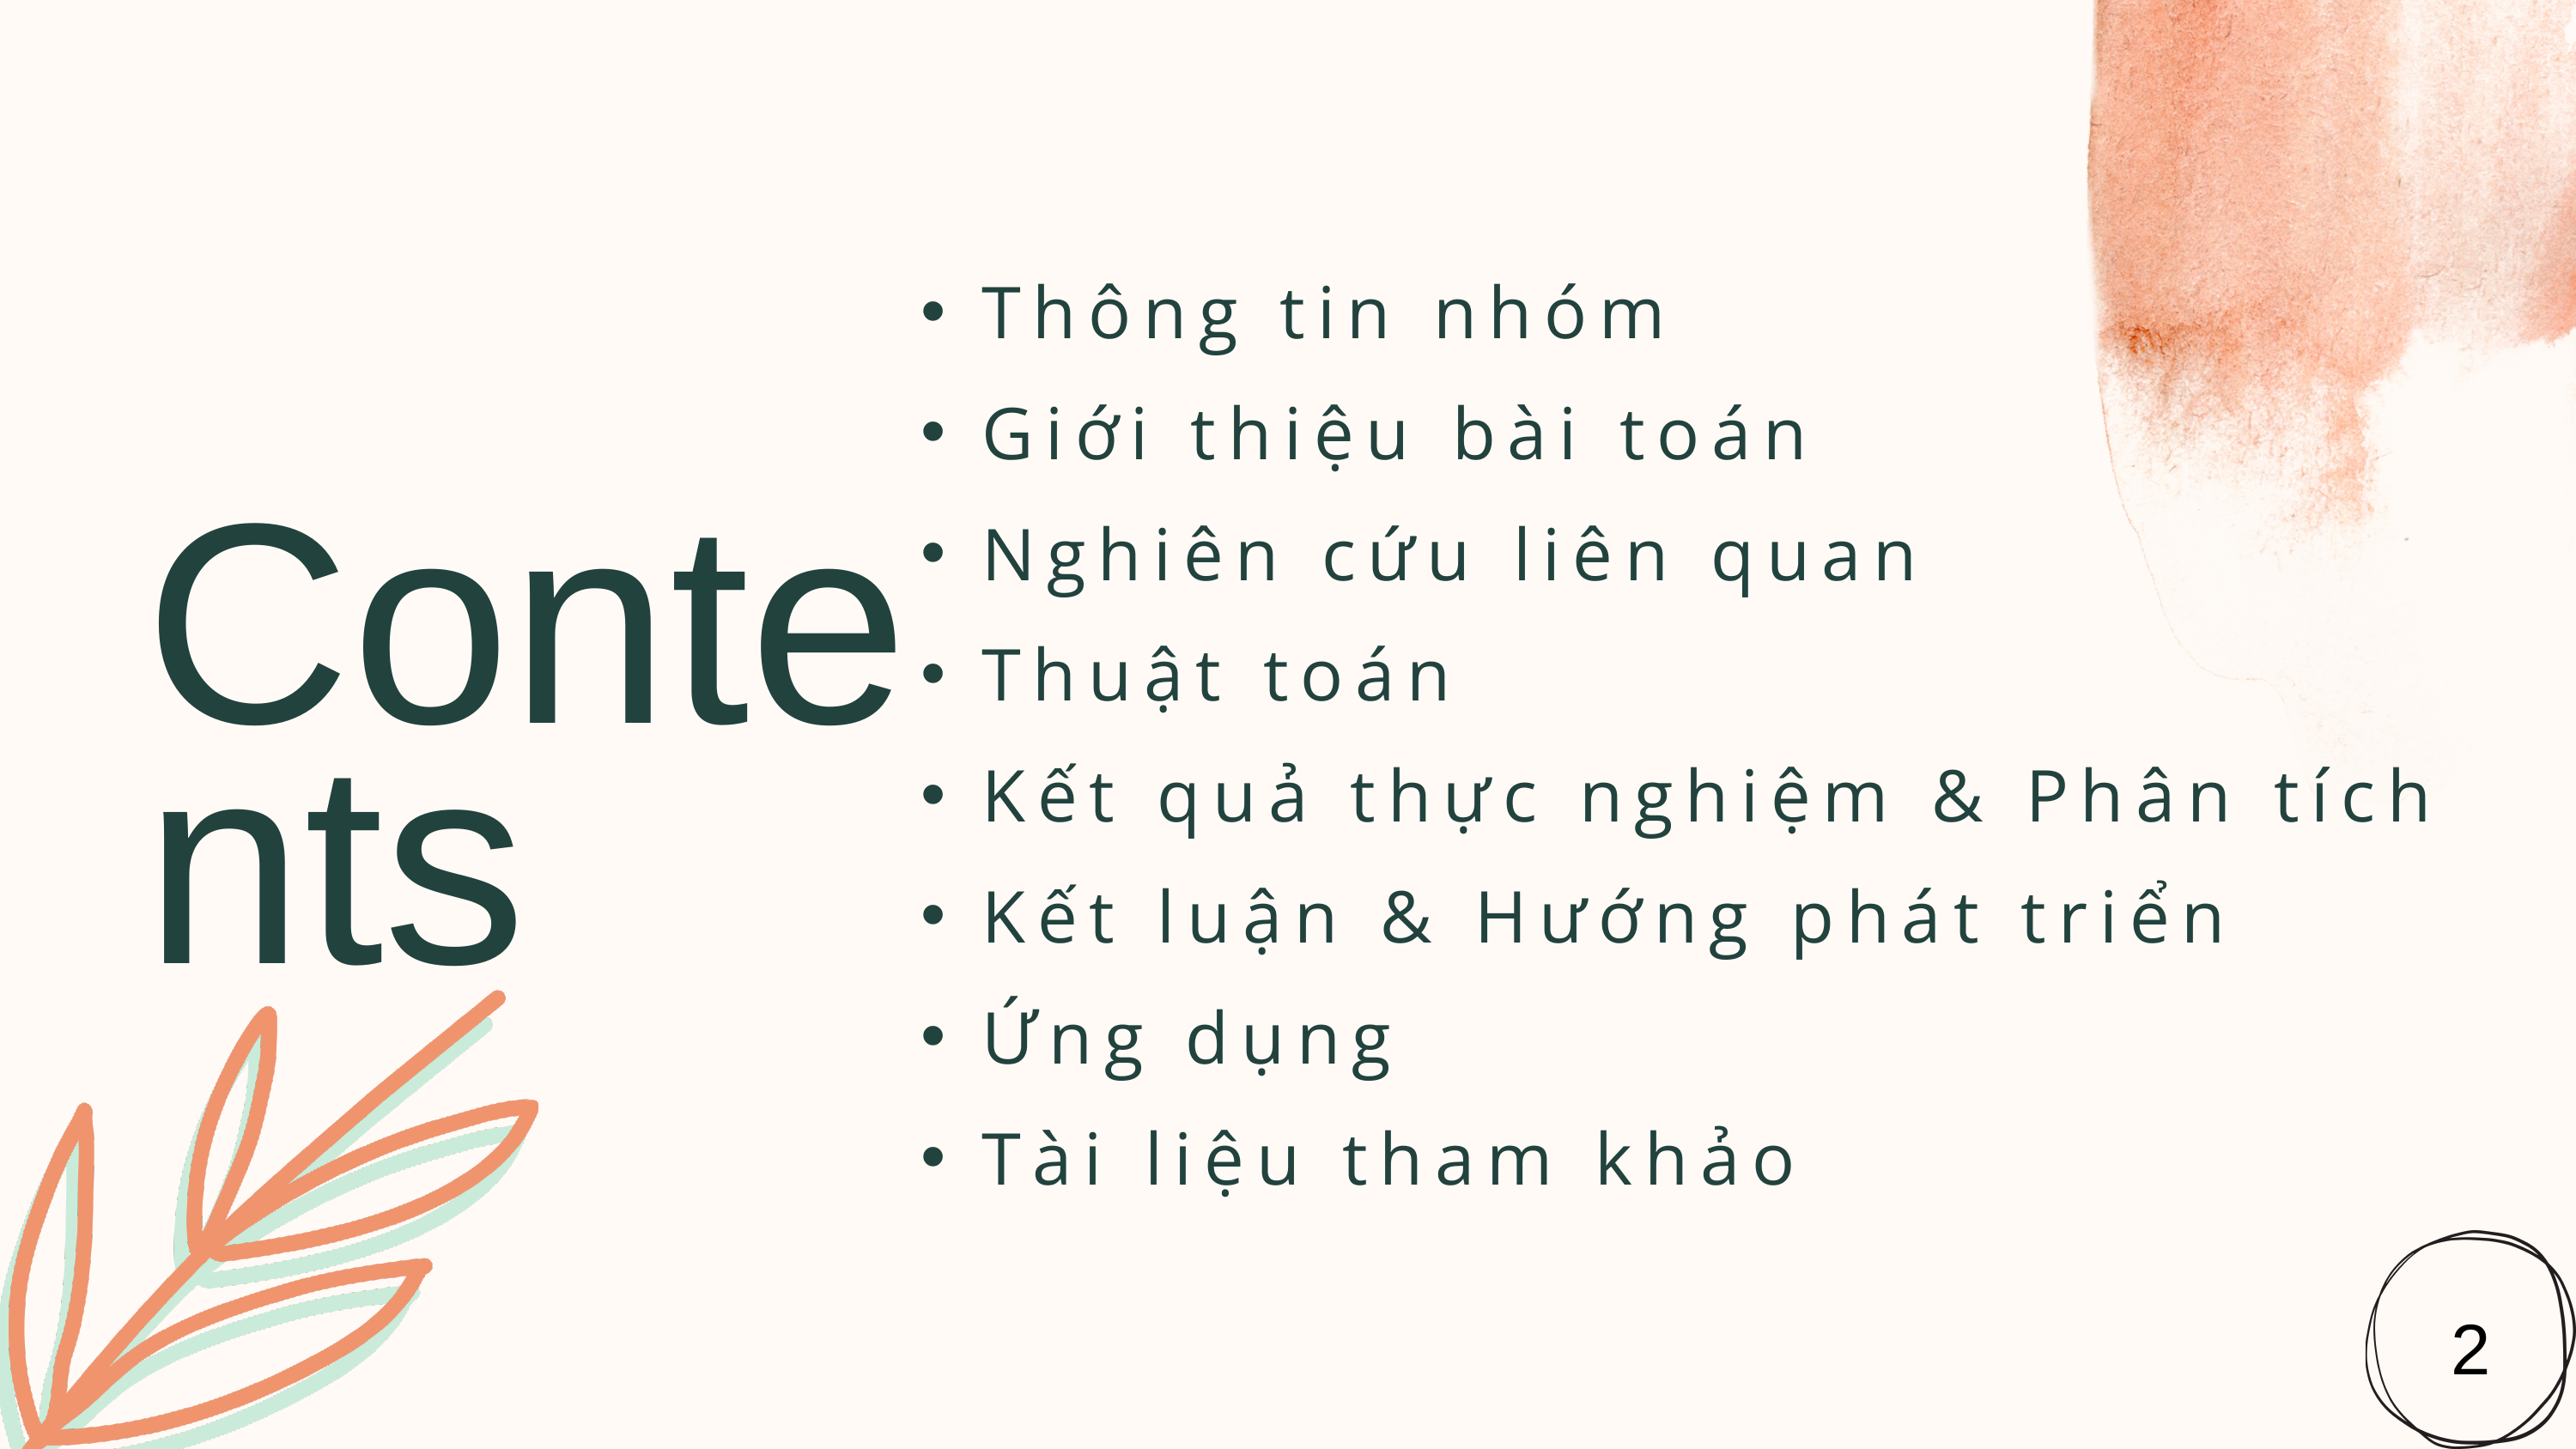

Thông tin nhóm
Giới thiệu bài toán
Nghiên cứu liên quan
Thuật toán
Kết quả thực nghiệm & Phân tích
Kết luận & Hướng phát triển
Ứng dụng
Tài liệu tham khảo
Contents

2